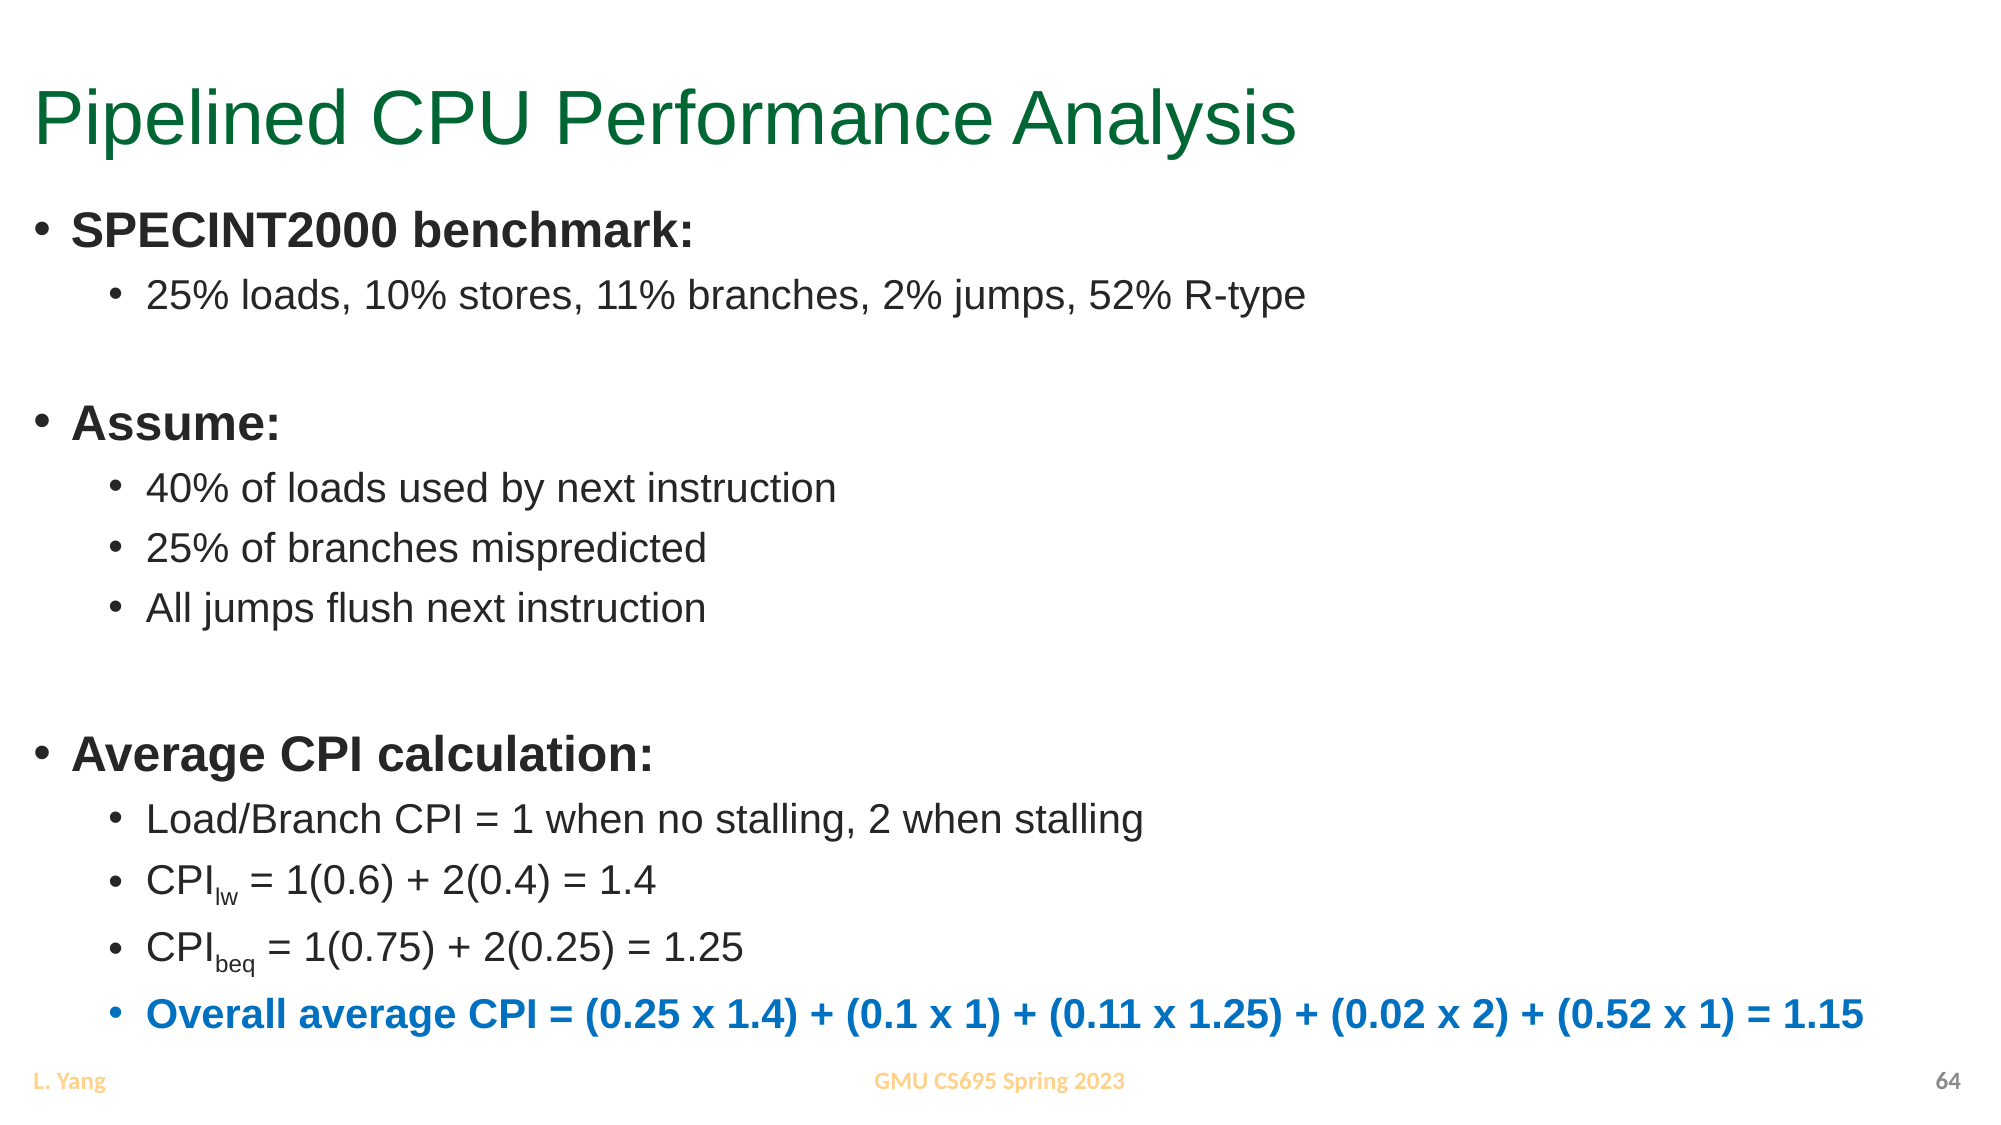

# Pipelined CPU Performance Analysis
SPECINT2000 benchmark:
25% loads, 10% stores, 11% branches, 2% jumps, 52% R-type

Assume:
40% of loads used by next instruction
25% of branches mispredicted
All jumps flush next instruction

Average CPI calculation:
Load/Branch CPI = 1 when no stalling, 2 when stalling
CPIlw = 1(0.6) + 2(0.4) = 1.4
CPIbeq = 1(0.75) + 2(0.25) = 1.25
Overall average CPI = (0.25 x 1.4) + (0.1 x 1) + (0.11 x 1.25) + (0.02 x 2) + (0.52 x 1) = 1.15
64
GMU CS695 Spring 2023
L. Yang